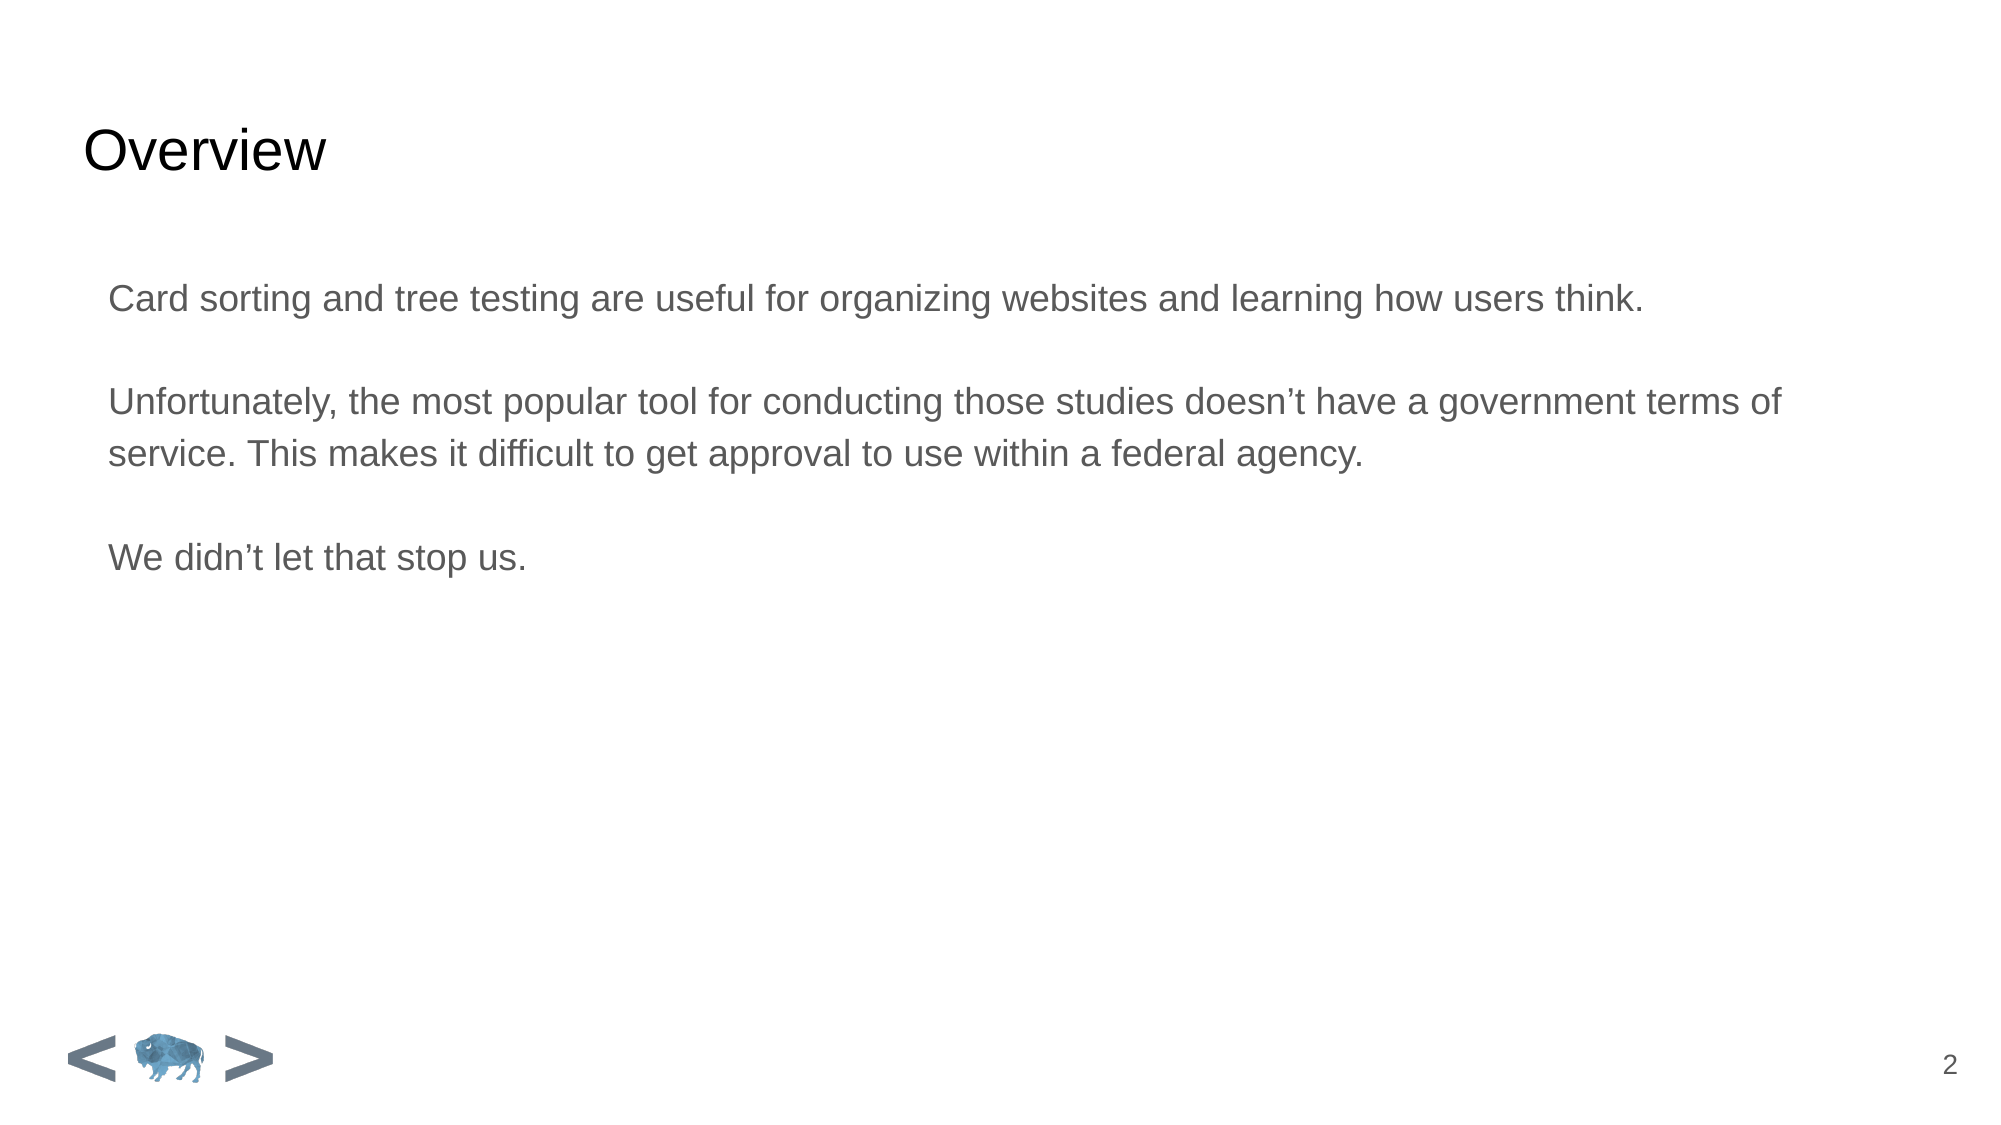

# Overview
Card sorting and tree testing are useful for organizing websites and learning how users think.

Unfortunately, the most popular tool for conducting those studies doesn’t have a government terms of service. This makes it difficult to get approval to use within a federal agency.

We didn’t let that stop us.

2